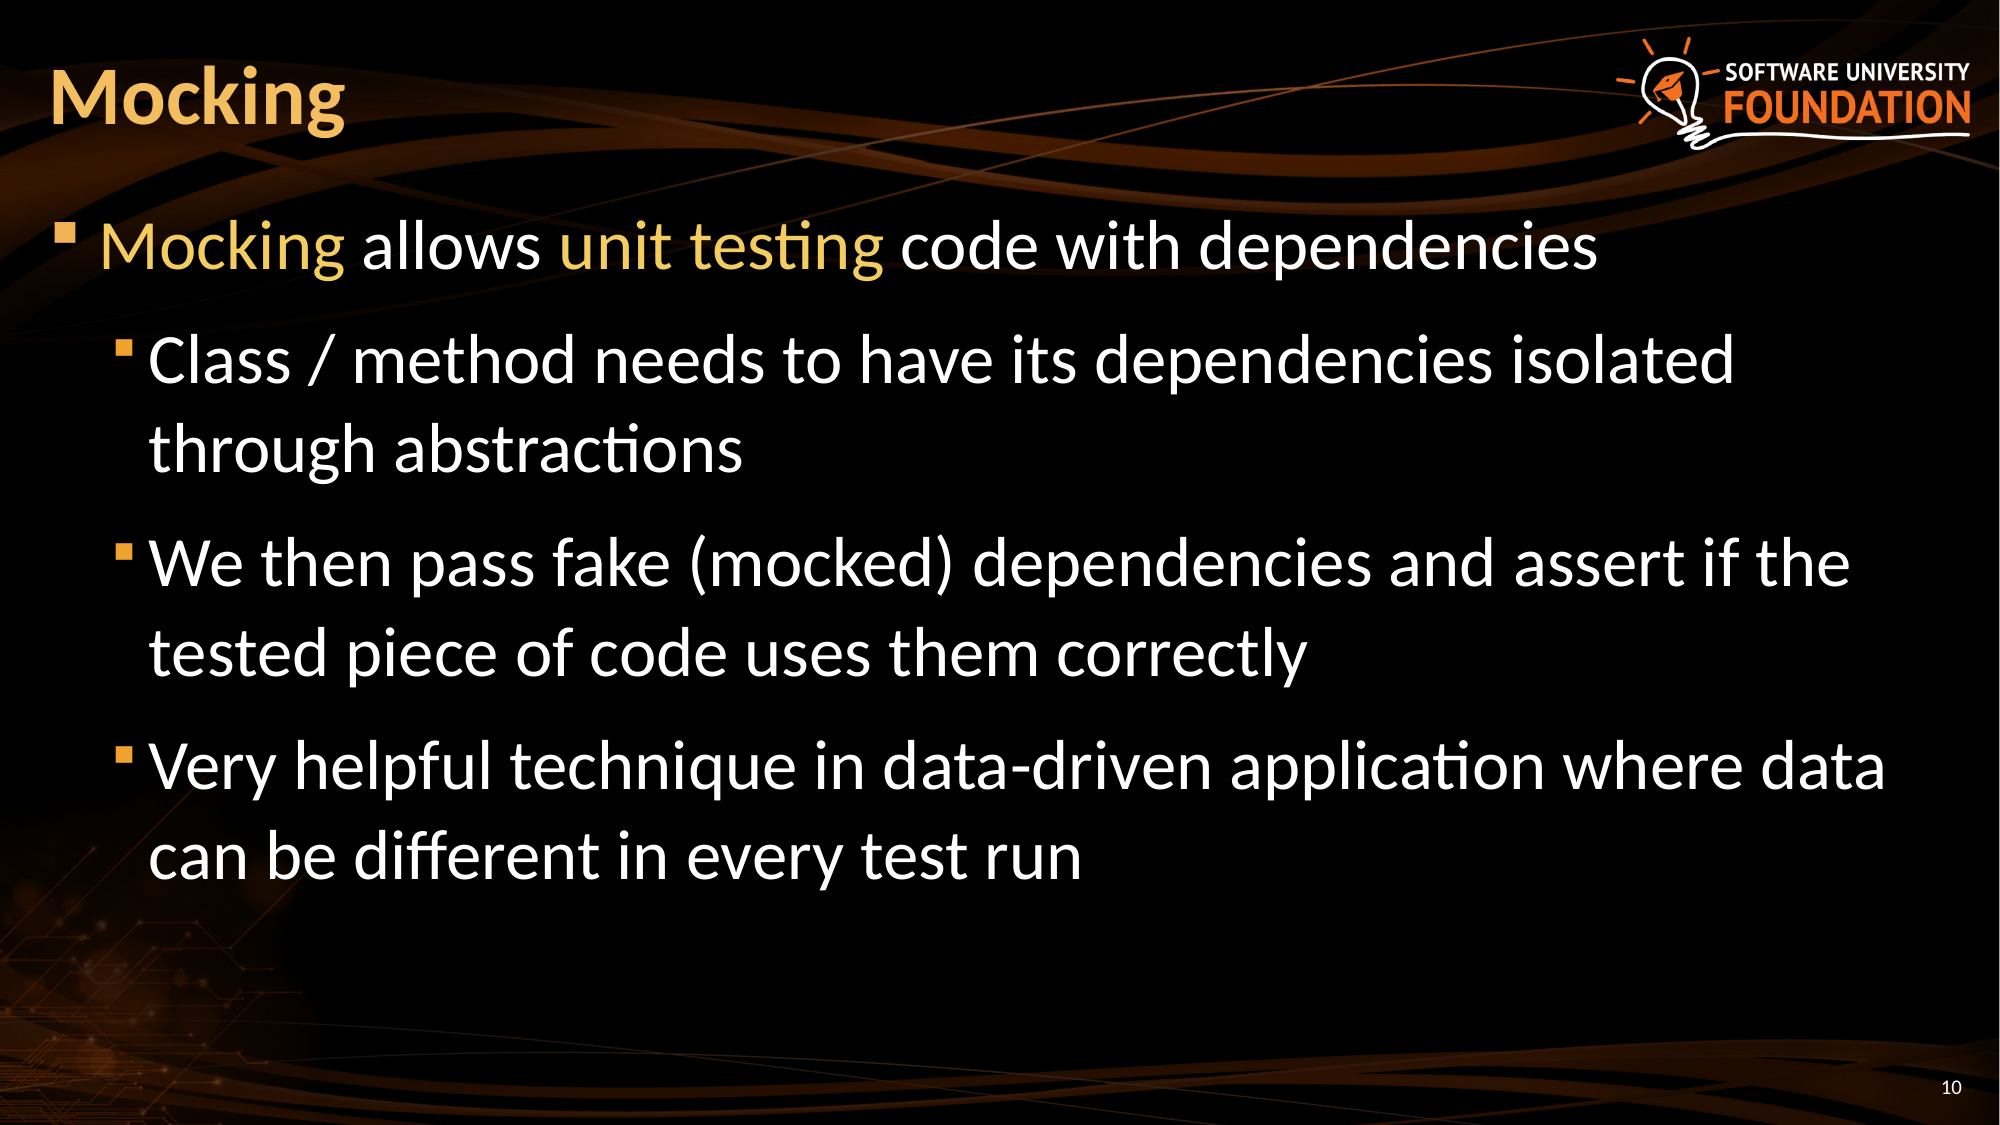

# Mocking
Mocking allows unit testing code with dependencies
Class / method needs to have its dependencies isolated through abstractions
We then pass fake (mocked) dependencies and assert if the tested piece of code uses them correctly
Very helpful technique in data-driven application where data can be different in every test run

10